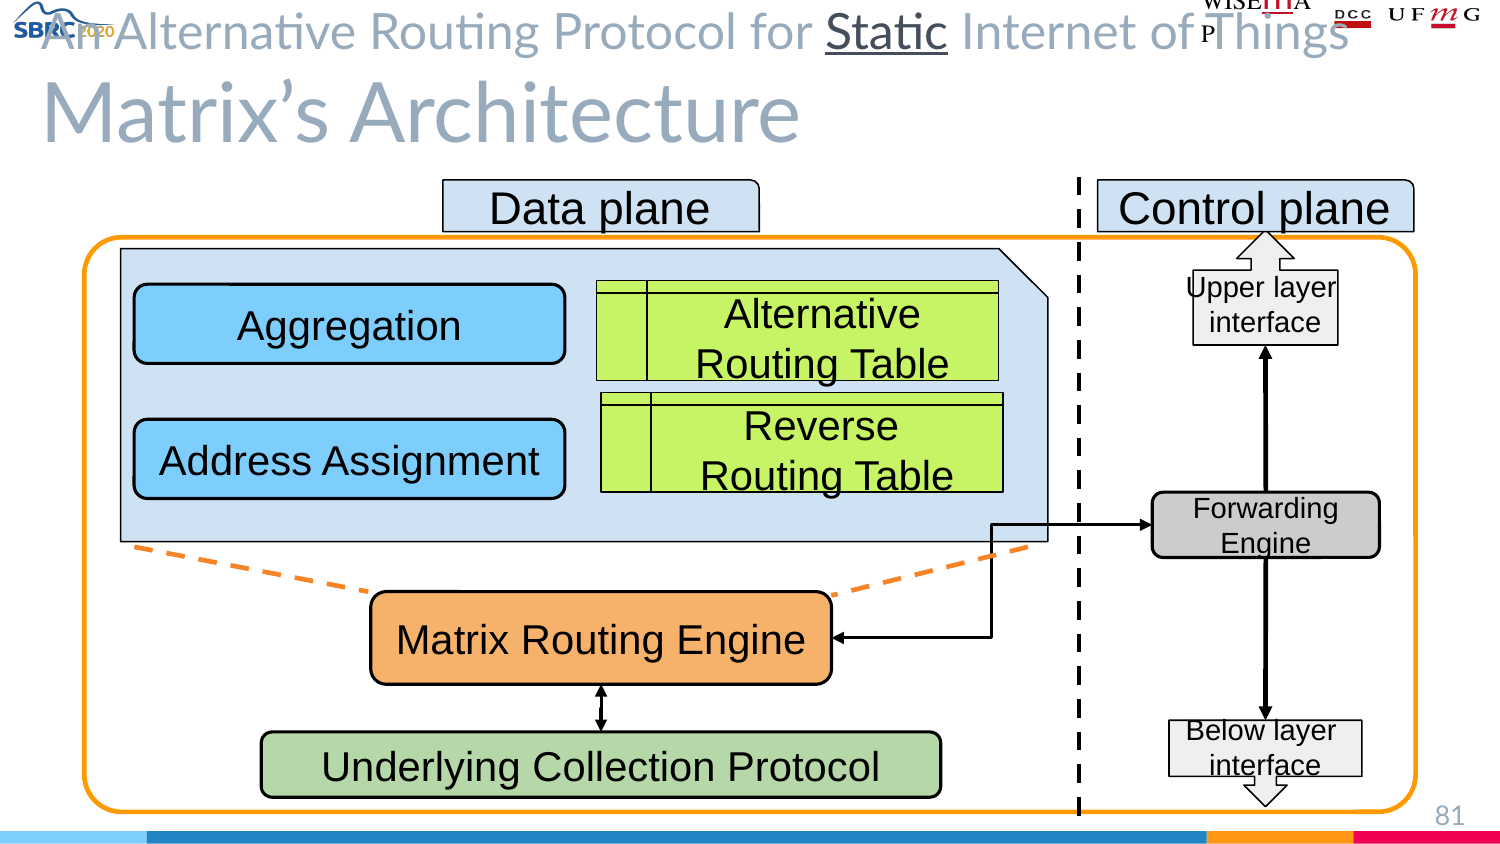

# An Alternative Routing Protocol for Static Internet of Things
Matrix’s Architecture
Data plane
Control plane

Upper layer
interface

Alternative Routing Table
Aggregation
Reverse
Routing Table
Address Assignment
Forwarding Engine
Matrix Routing Engine

Below layer
interface
Underlying Collection Protocol
81